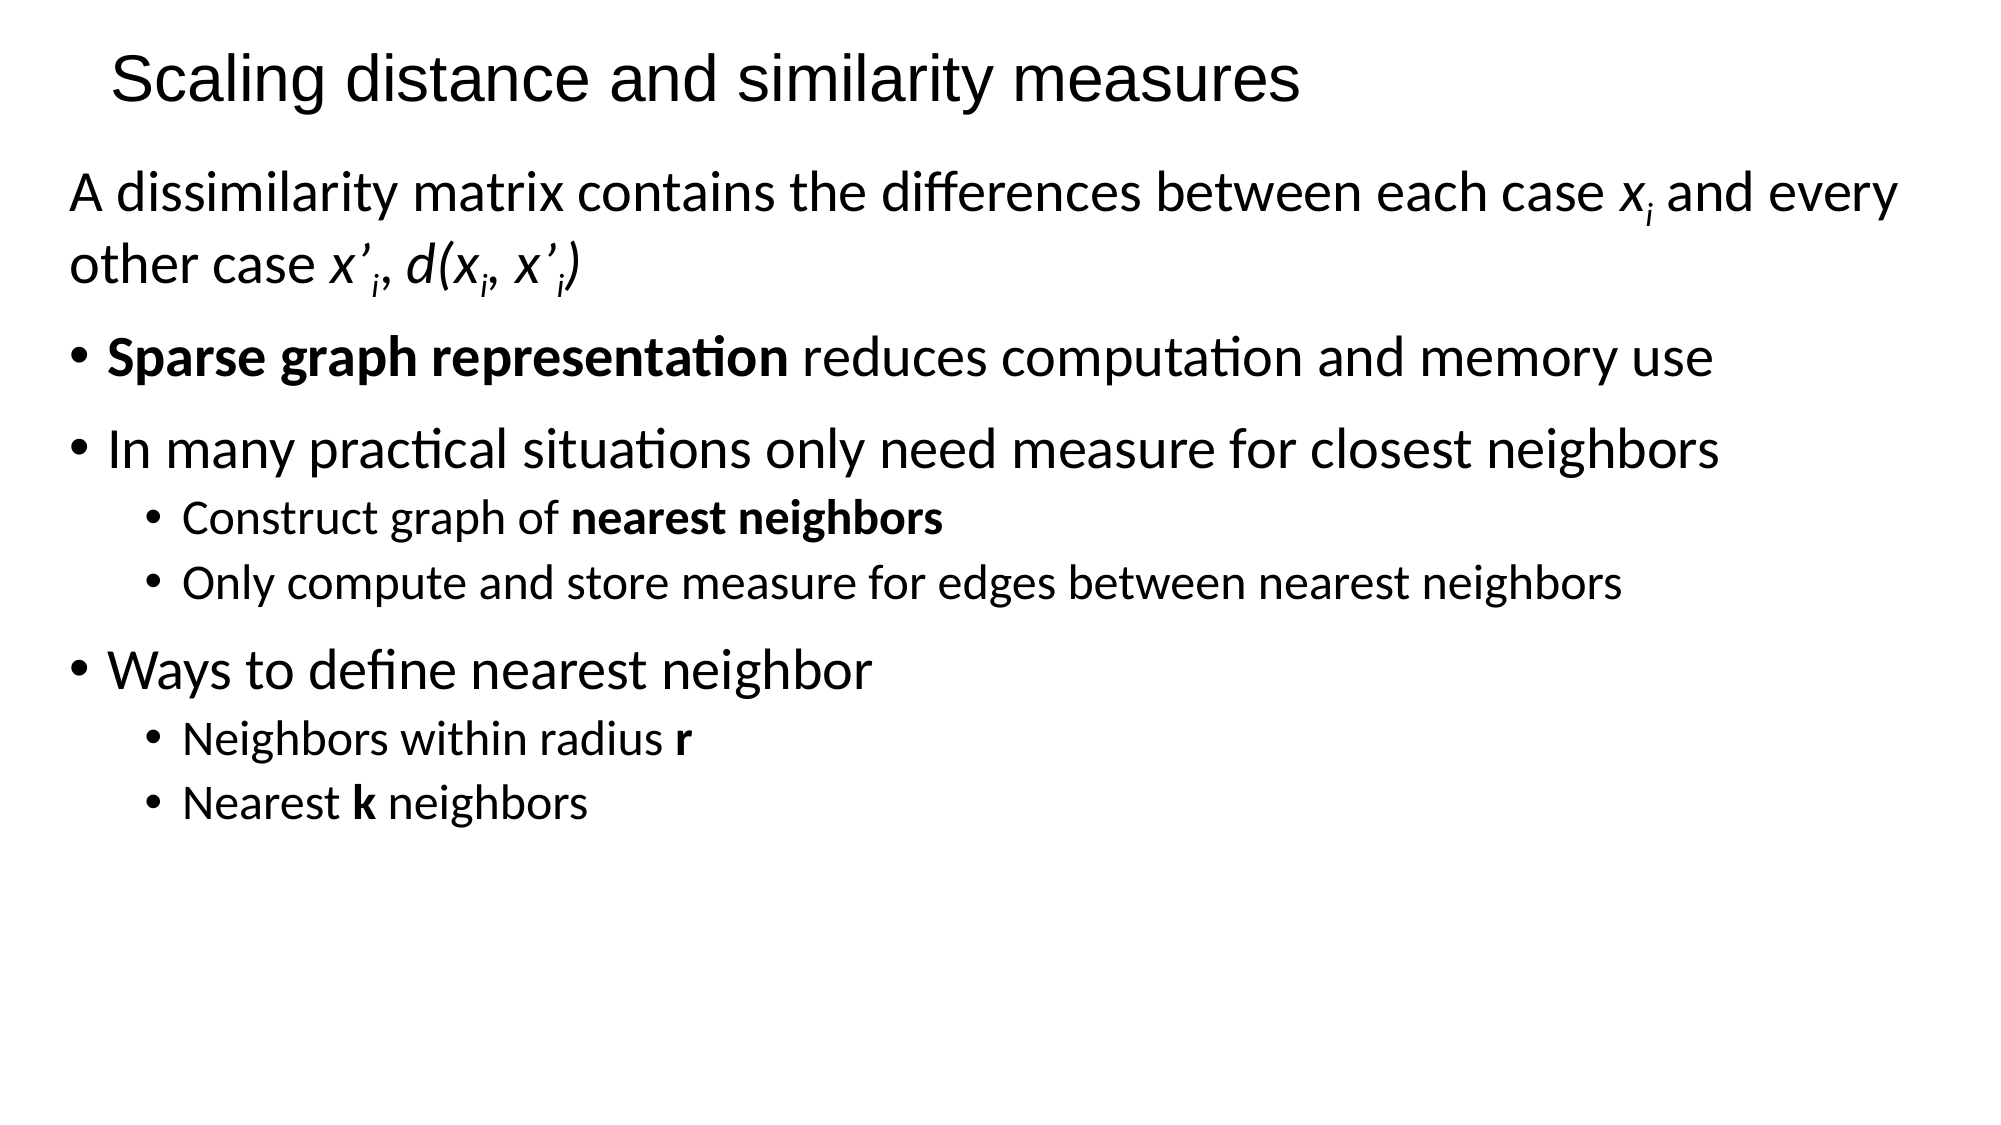

# Scaling distance and similarity measures
A dissimilarity matrix contains the differences between each case xi and every other case x’i, d(xi, x’i)
Sparse graph representation reduces computation and memory use
In many practical situations only need measure for closest neighbors
Construct graph of nearest neighbors
Only compute and store measure for edges between nearest neighbors
Ways to define nearest neighbor
Neighbors within radius r
Nearest k neighbors